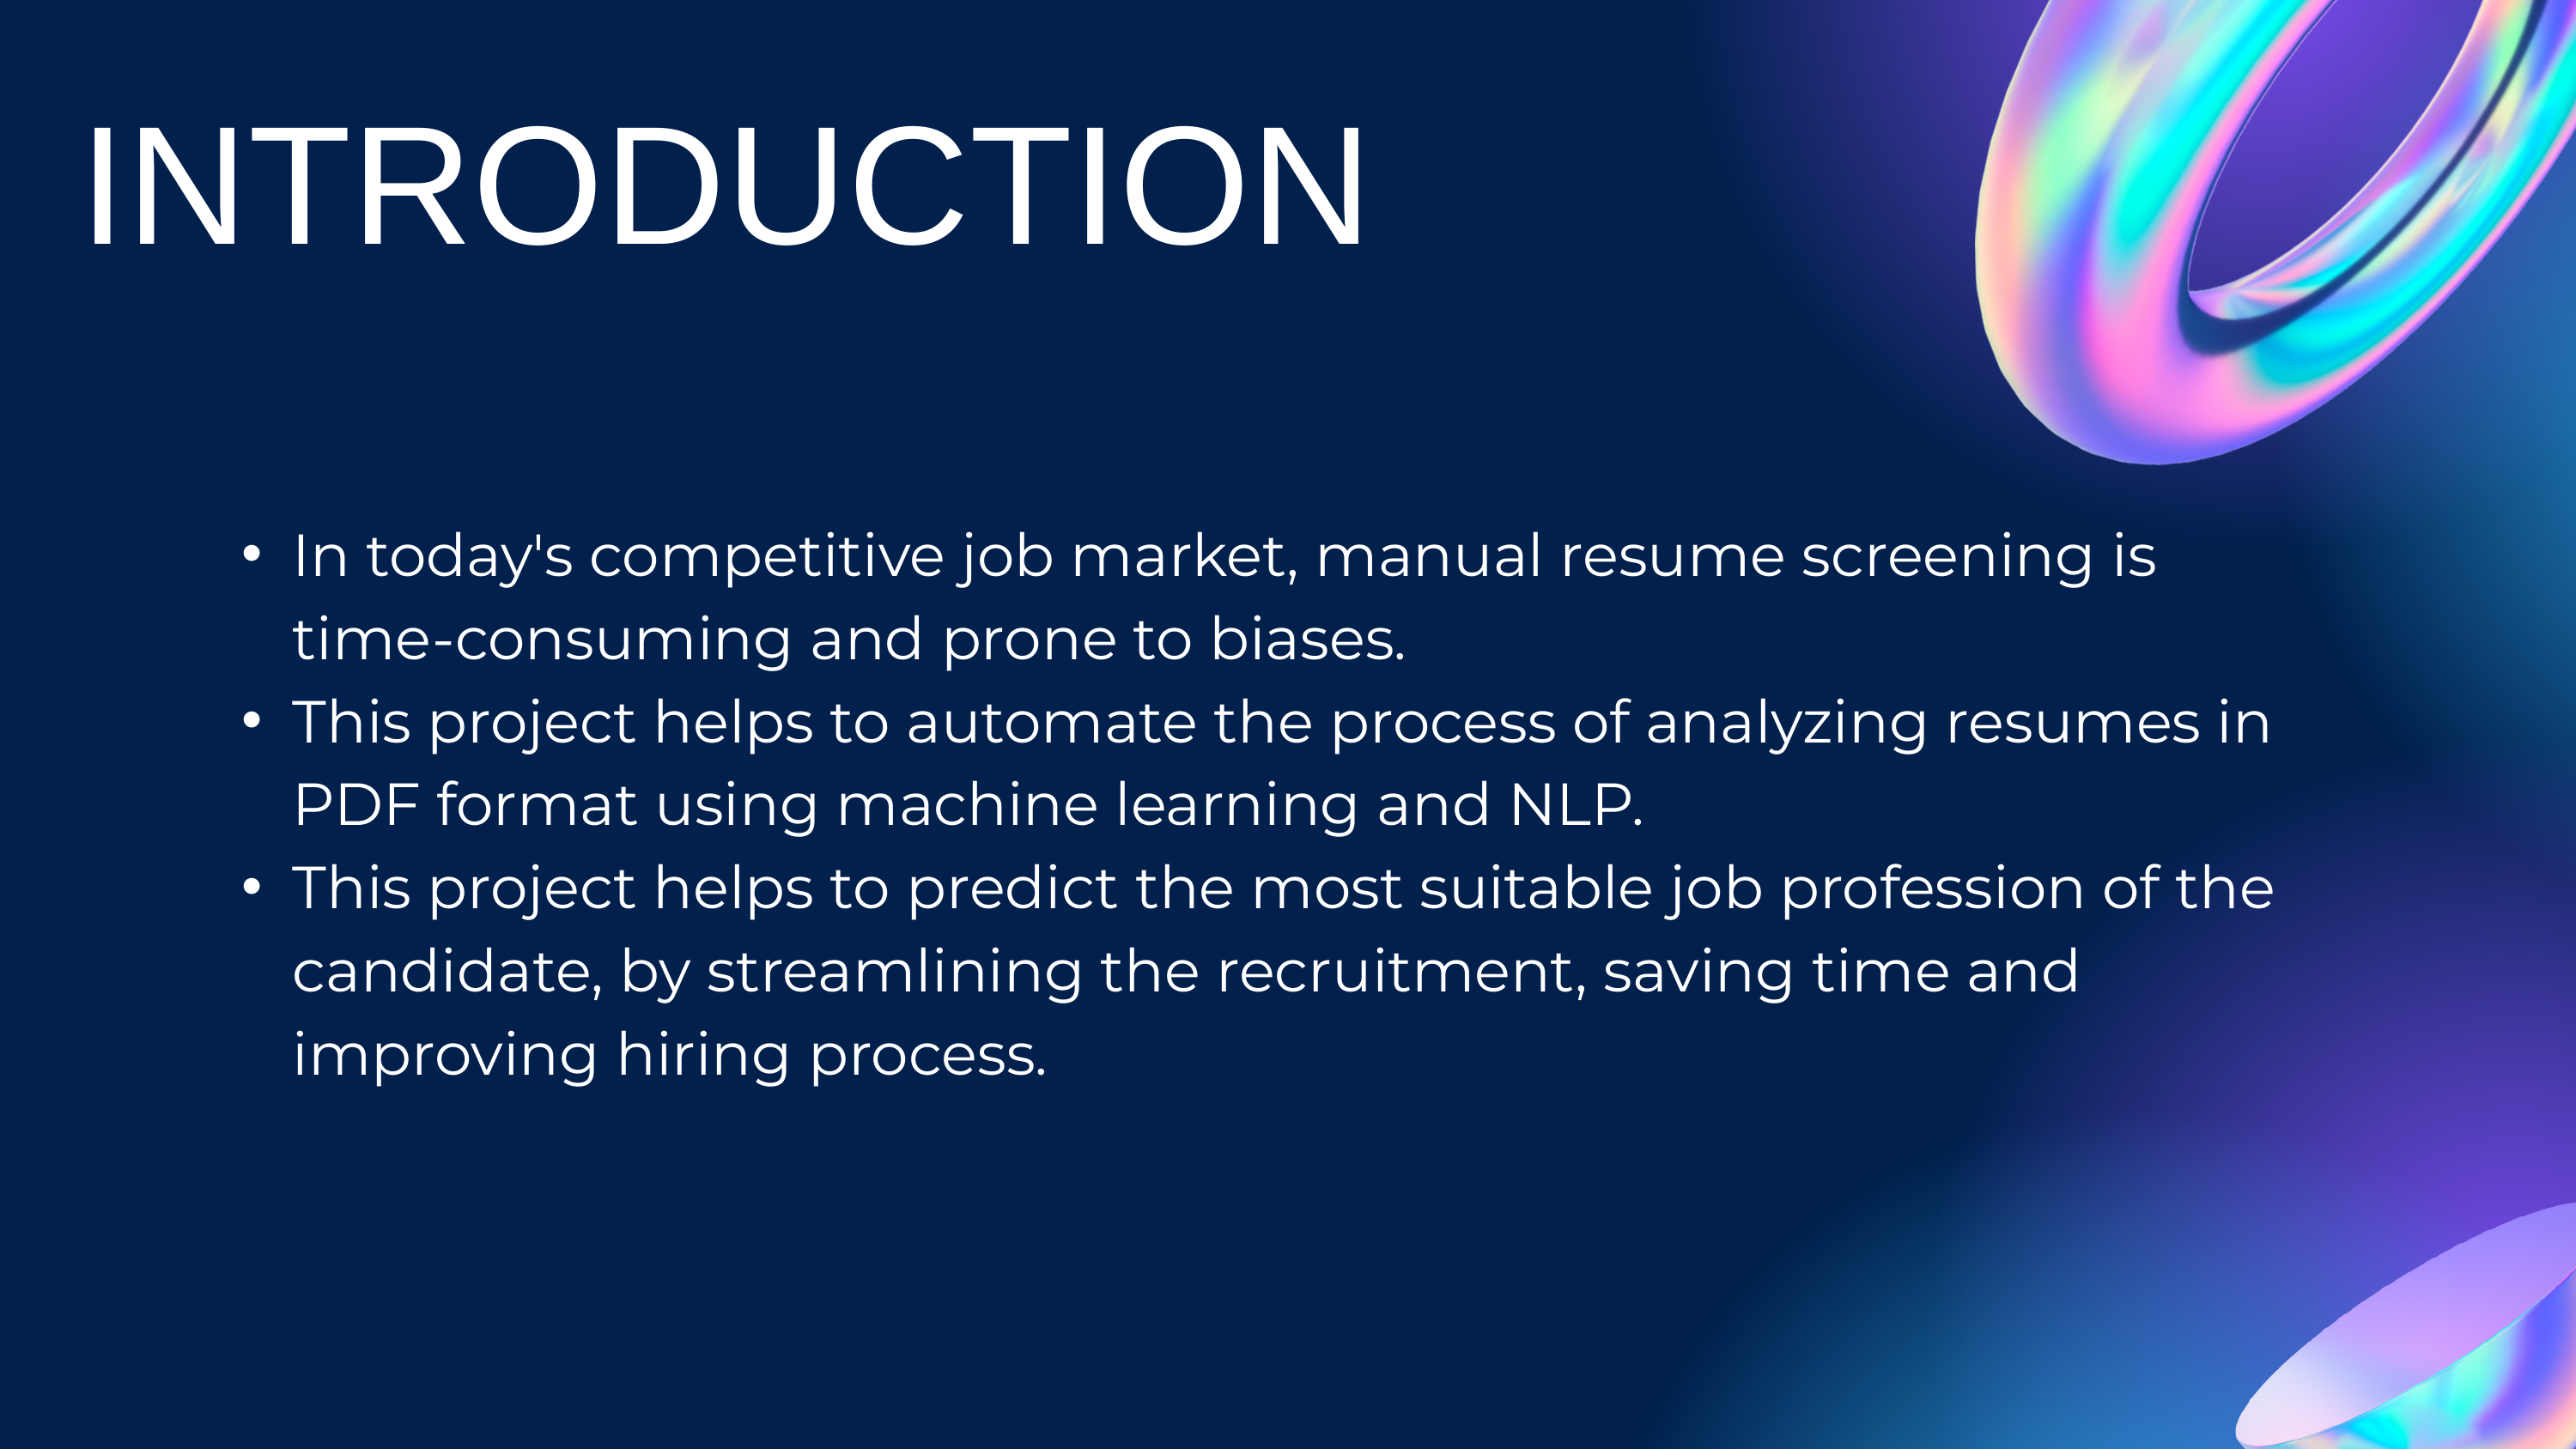

INTRODUCTION

In today's competitive job market, manual resume screening is time-consuming and prone to biases.
This project helps to automate the process of analyzing resumes in PDF format using machine learning and NLP.
This project helps to predict the most suitable job profession of the candidate, by streamlining the recruitment, saving time and improving hiring process.